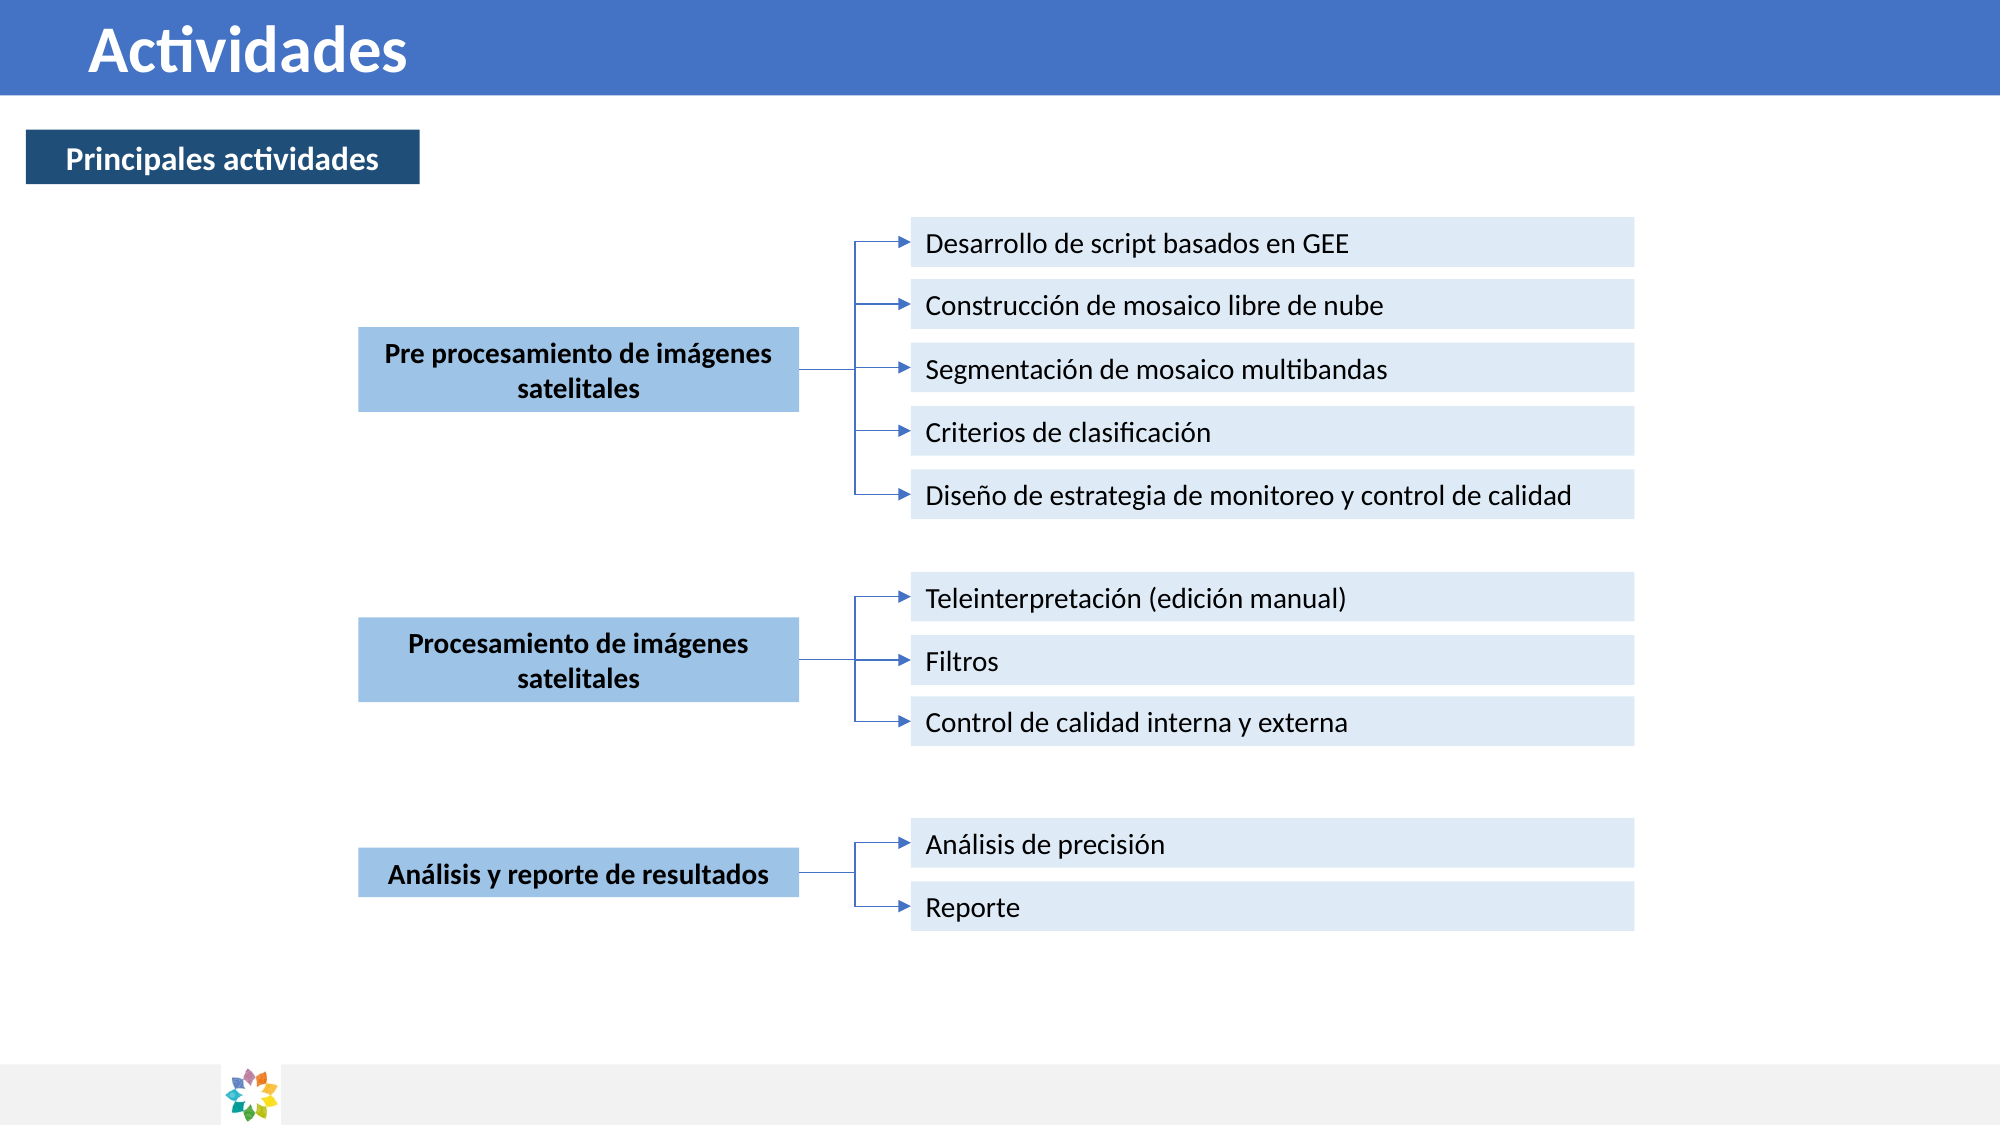

# Actividades
Principales actividades

Desarrollo de script basados en GEE
Construcción de mosaico libre de nube
Pre procesamiento de imágenes satelitales
Segmentación de mosaico multibandas
Criterios de clasificación
Diseño de estrategia de monitoreo y control de calidad
Teleinterpretación (edición manual)
Procesamiento de imágenes satelitales
Filtros
Control de calidad interna y externa
Análisis de precisión
Análisis y reporte de resultados
Reporte